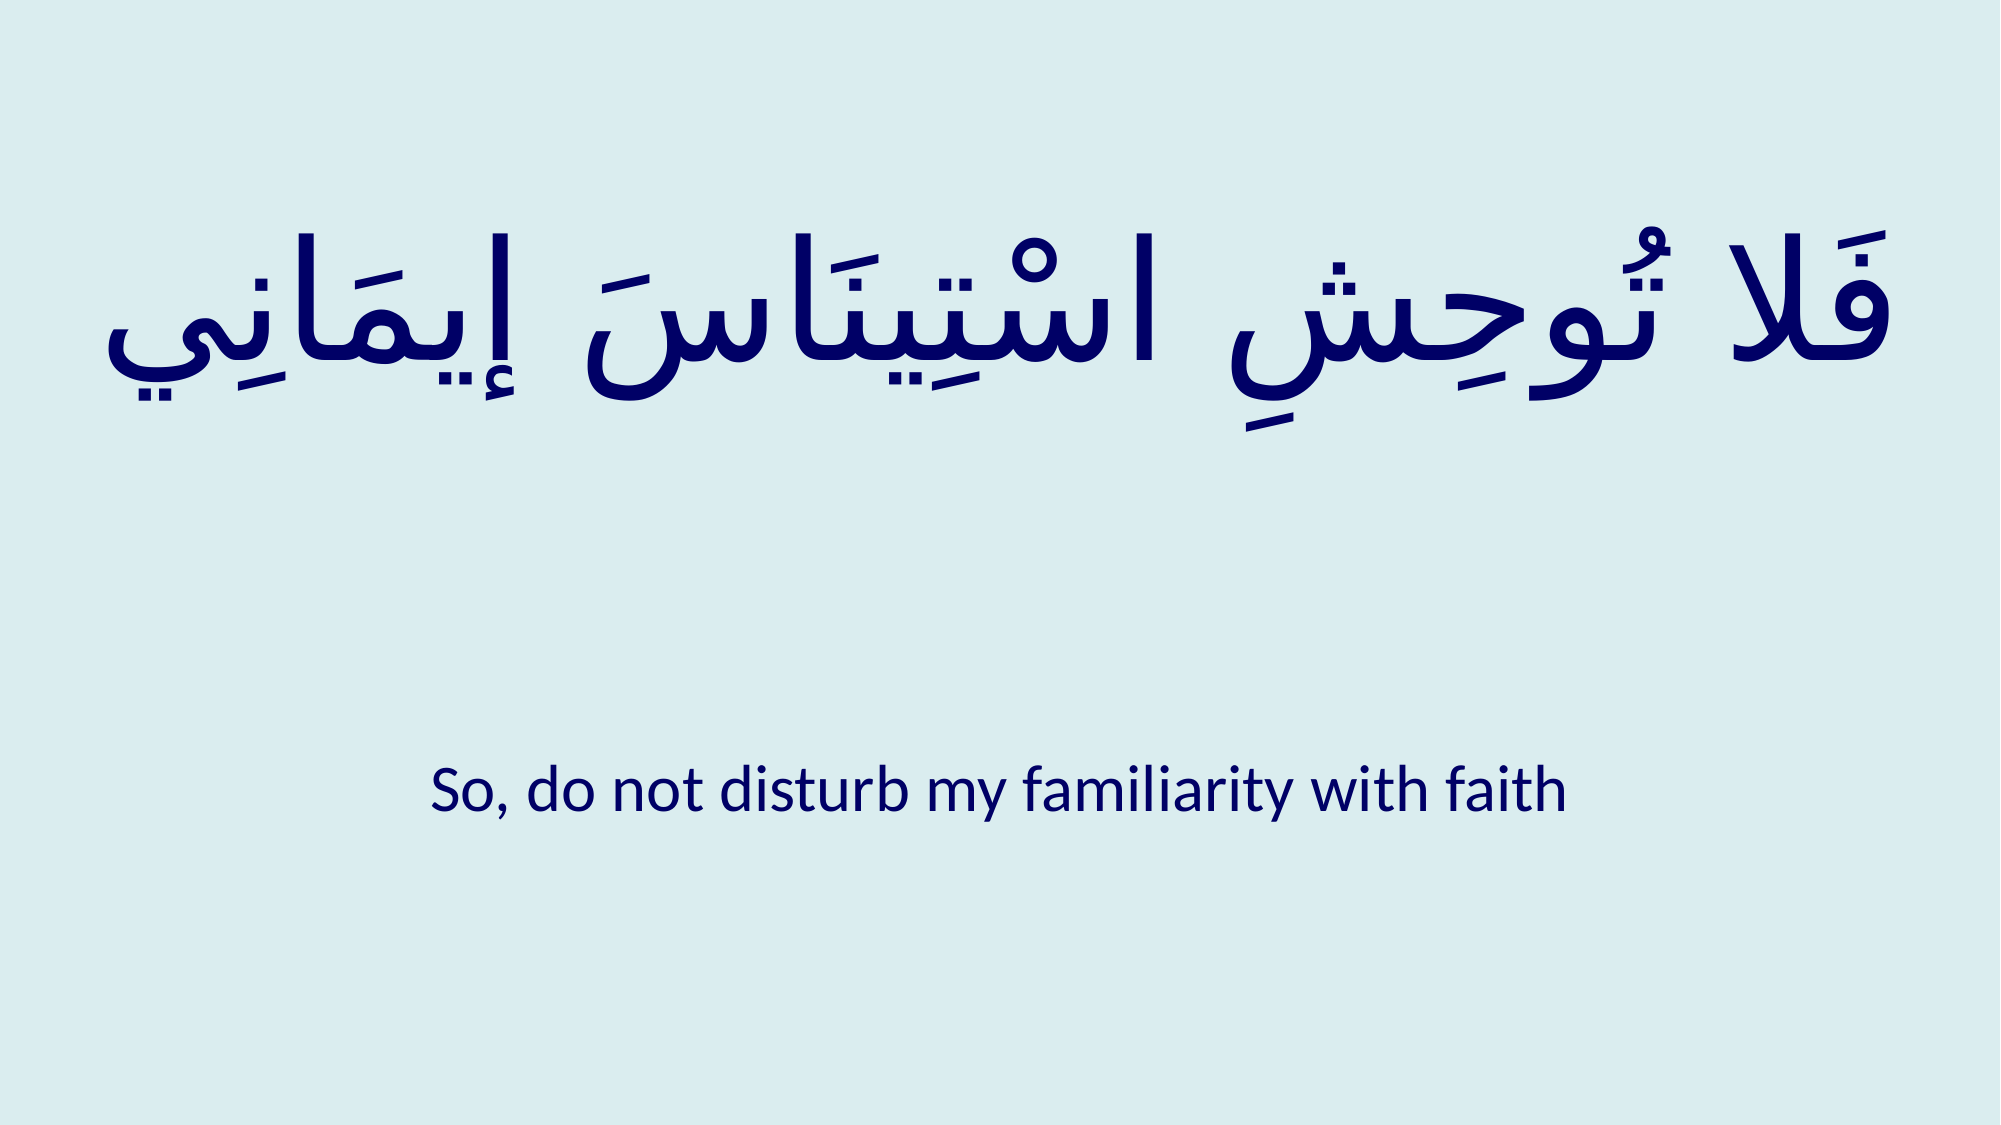

# فَلا تُوحِشِ اسْتِينَاسَ إيمَانِي
So, do not disturb my familiarity with faith